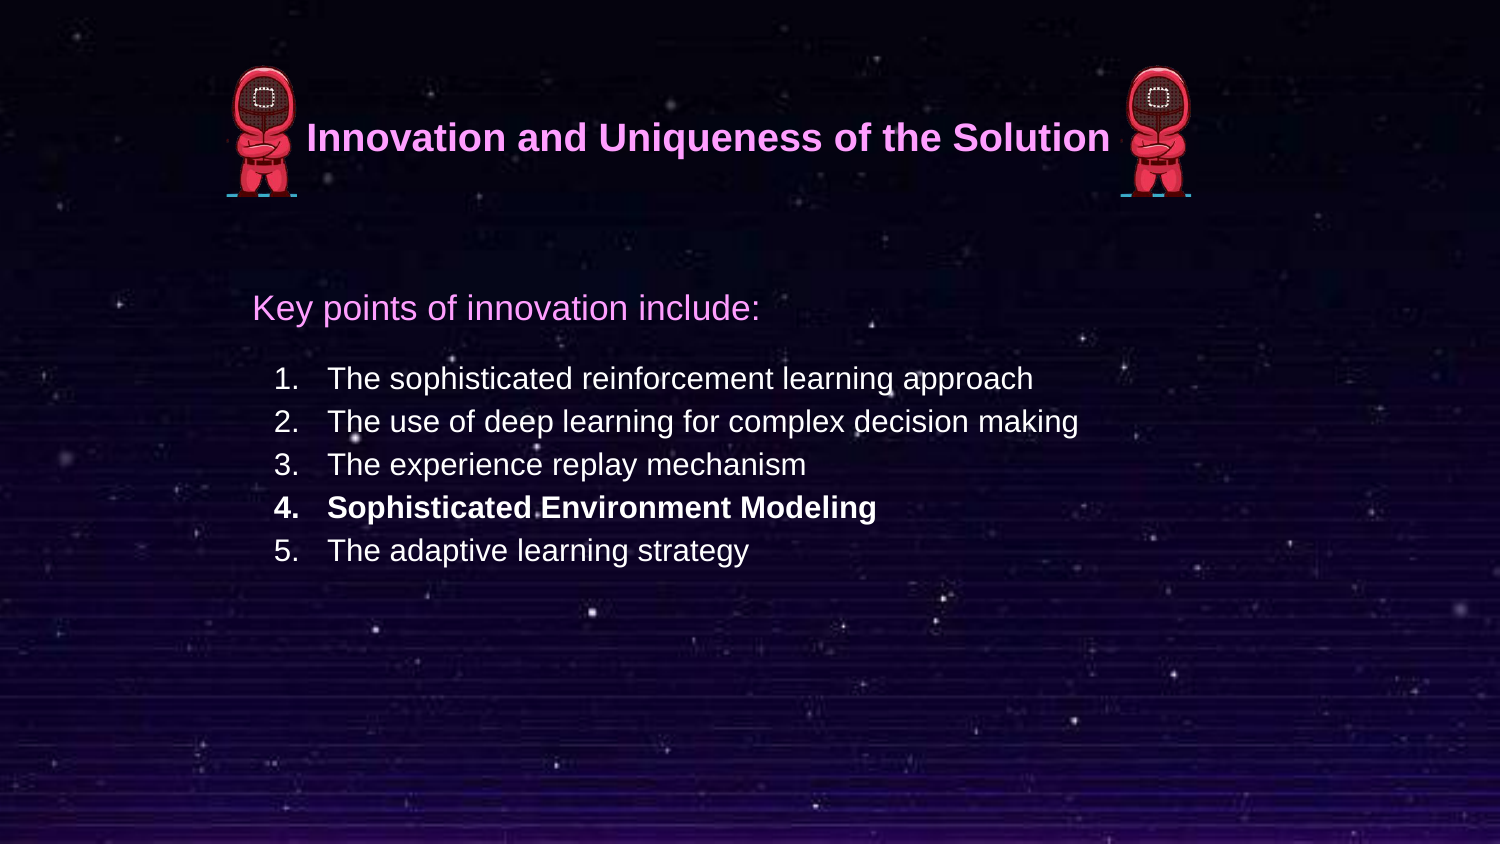

Innovation and Uniqueness of the Solution
Key points of innovation include:
The sophisticated reinforcement learning approach
The use of deep learning for complex decision making
The experience replay mechanism
Sophisticated Environment Modeling
The adaptive learning strategy